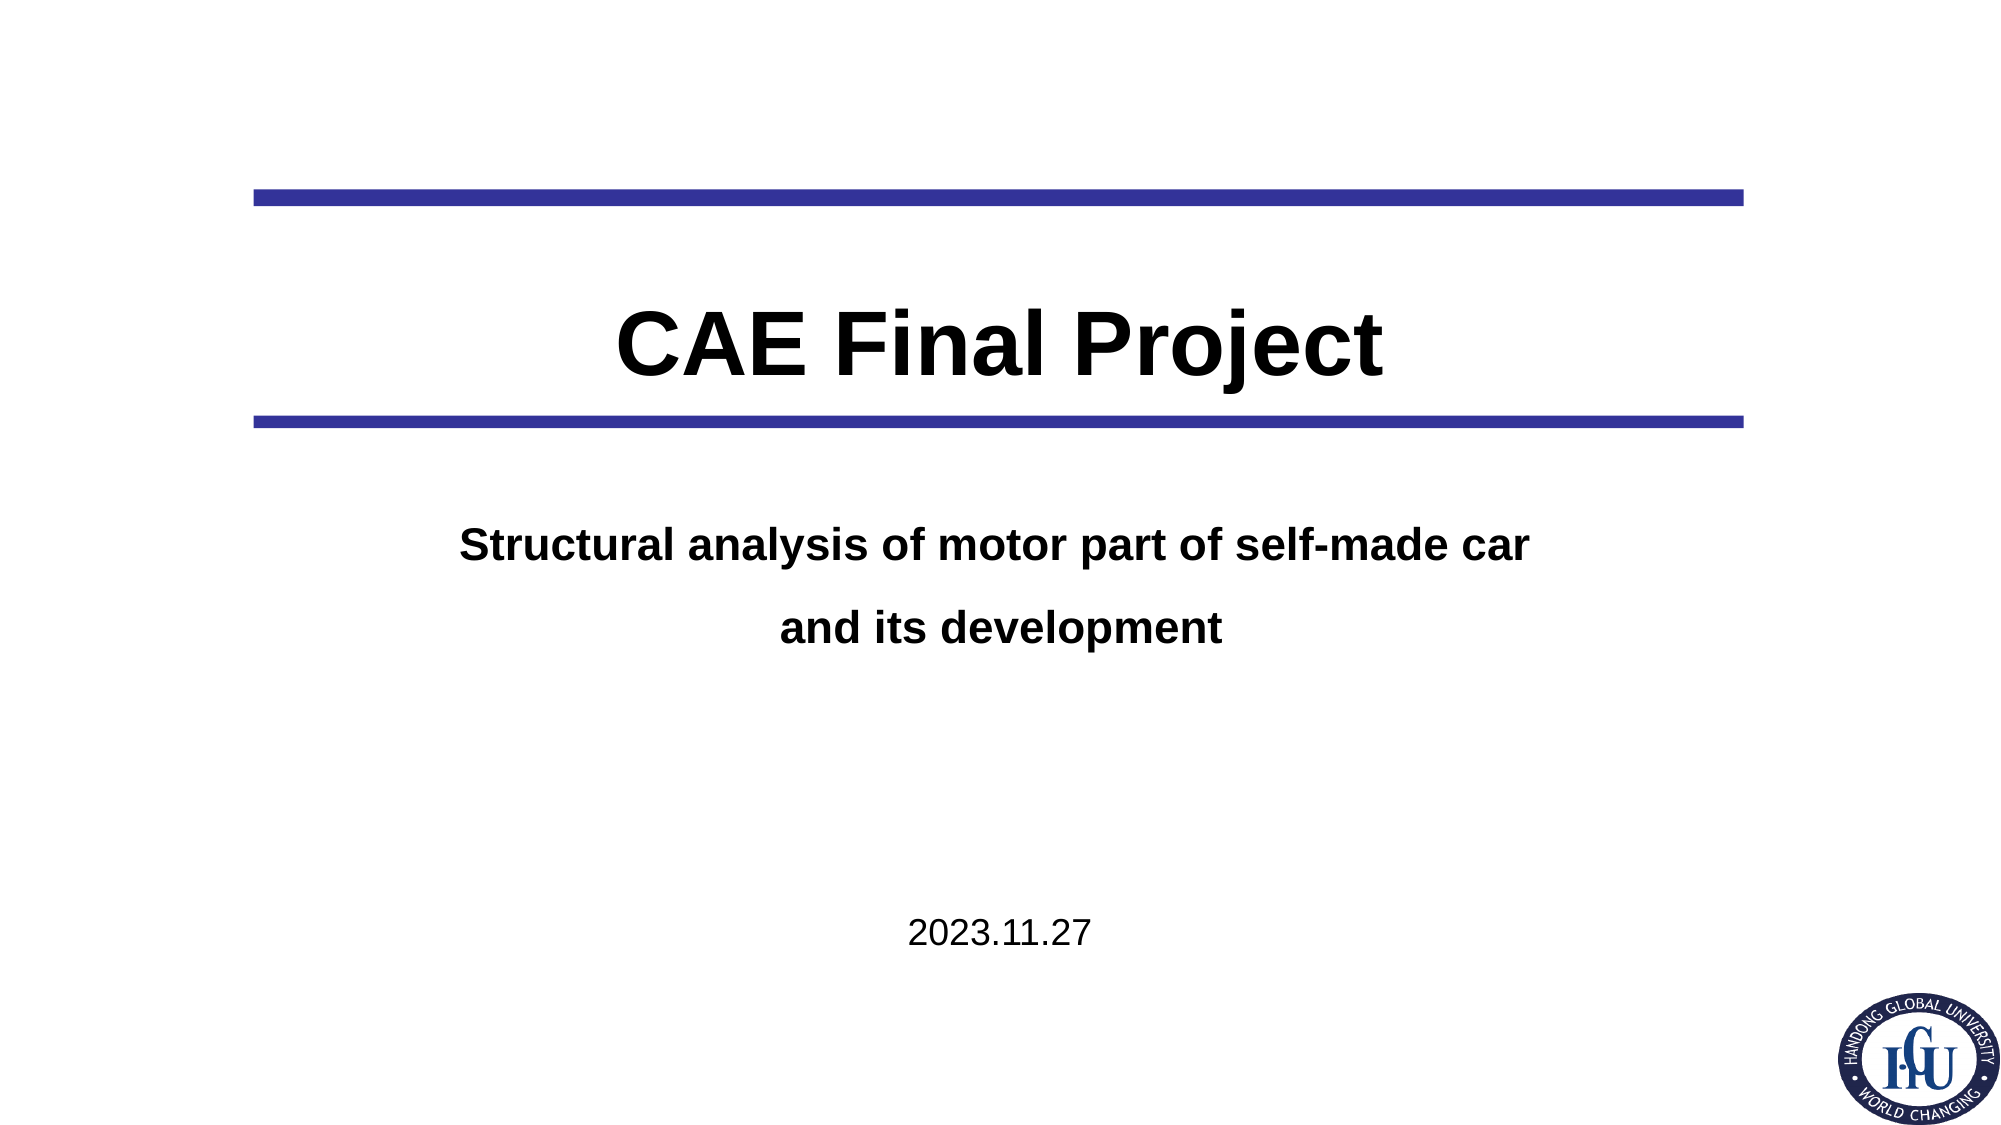

CAE Final Project
Structural analysis of motor part of self-made car
and its development

2023.11.27